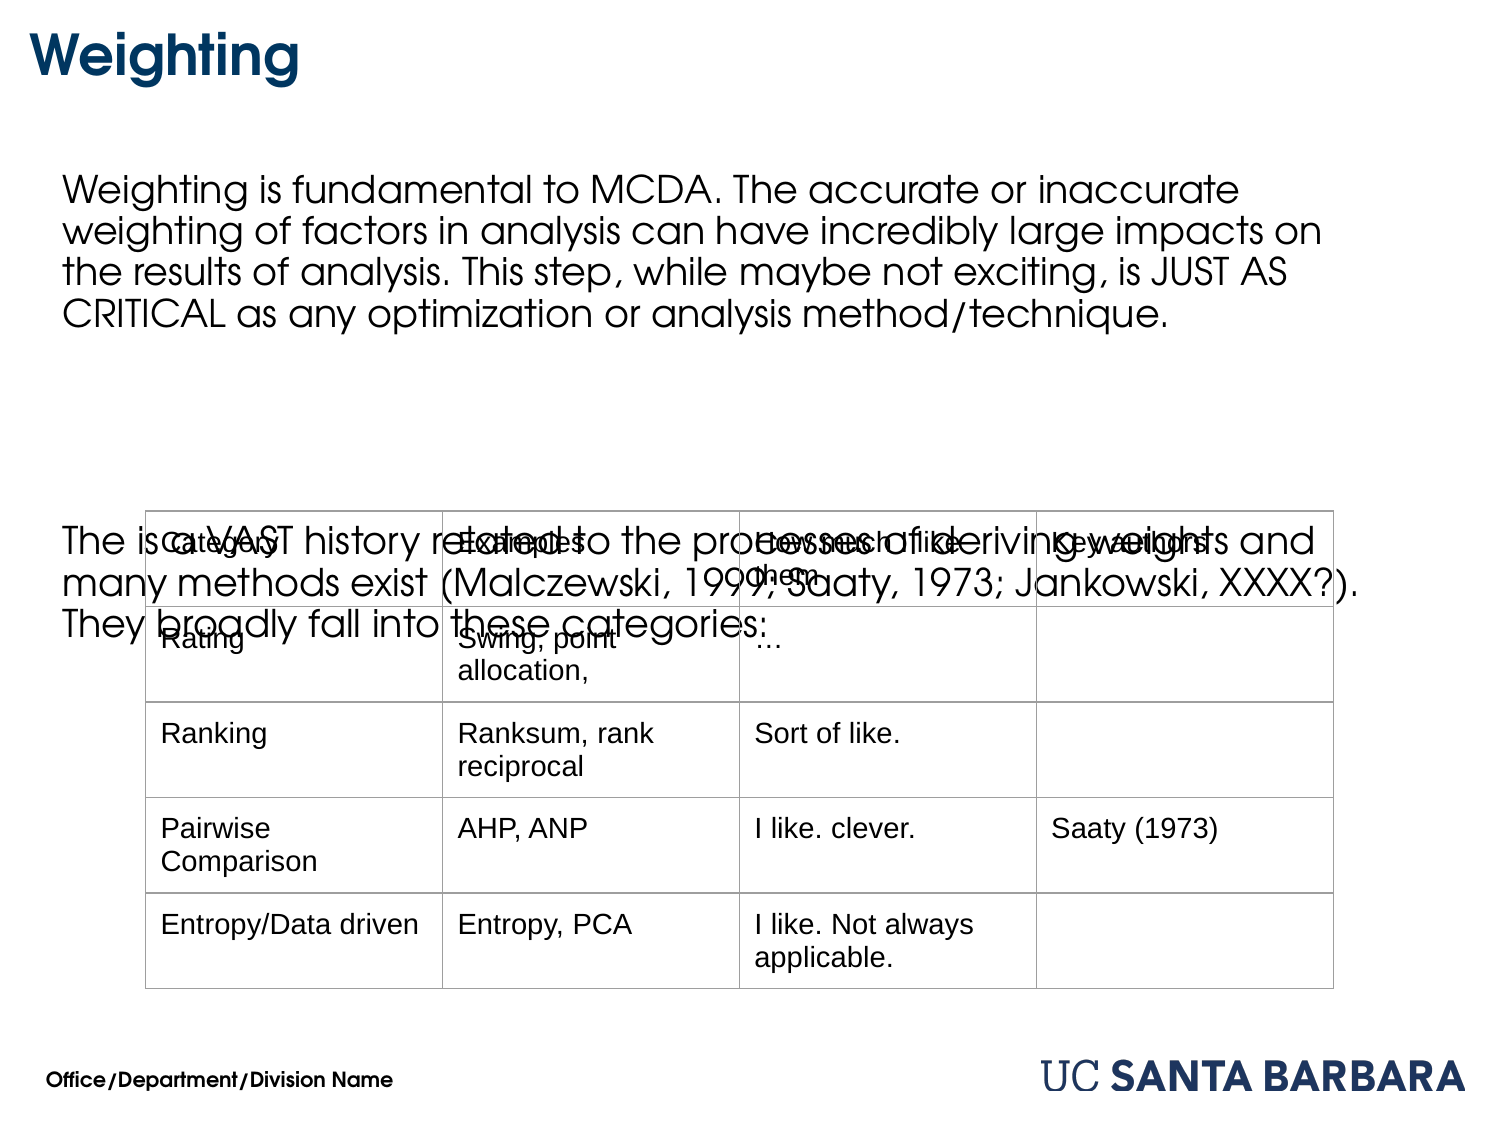

# Weighting

Weighting is fundamental to MCDA. The accurate or inaccurate weighting of factors in analysis can have incredibly large impacts on the results of analysis. This step, while maybe not exciting, is JUST AS CRITICAL as any optimization or analysis method/technique.

The is a VAST history related to the processes of deriving weights and many methods exist (Malczewski, 1999; Saaty, 1973; Jankowski, XXXX?). They broadly fall into these categories:

| Category | Examples | How much I like them | Key authors |
| --- | --- | --- | --- |
| Rating | Swing, point allocation, | … |  |
| Ranking | Ranksum, rank reciprocal | Sort of like. |  |
| Pairwise Comparison | AHP, ANP | I like. clever. | Saaty (1973) |
| Entropy/Data driven | Entropy, PCA | I like. Not always applicable. |  |